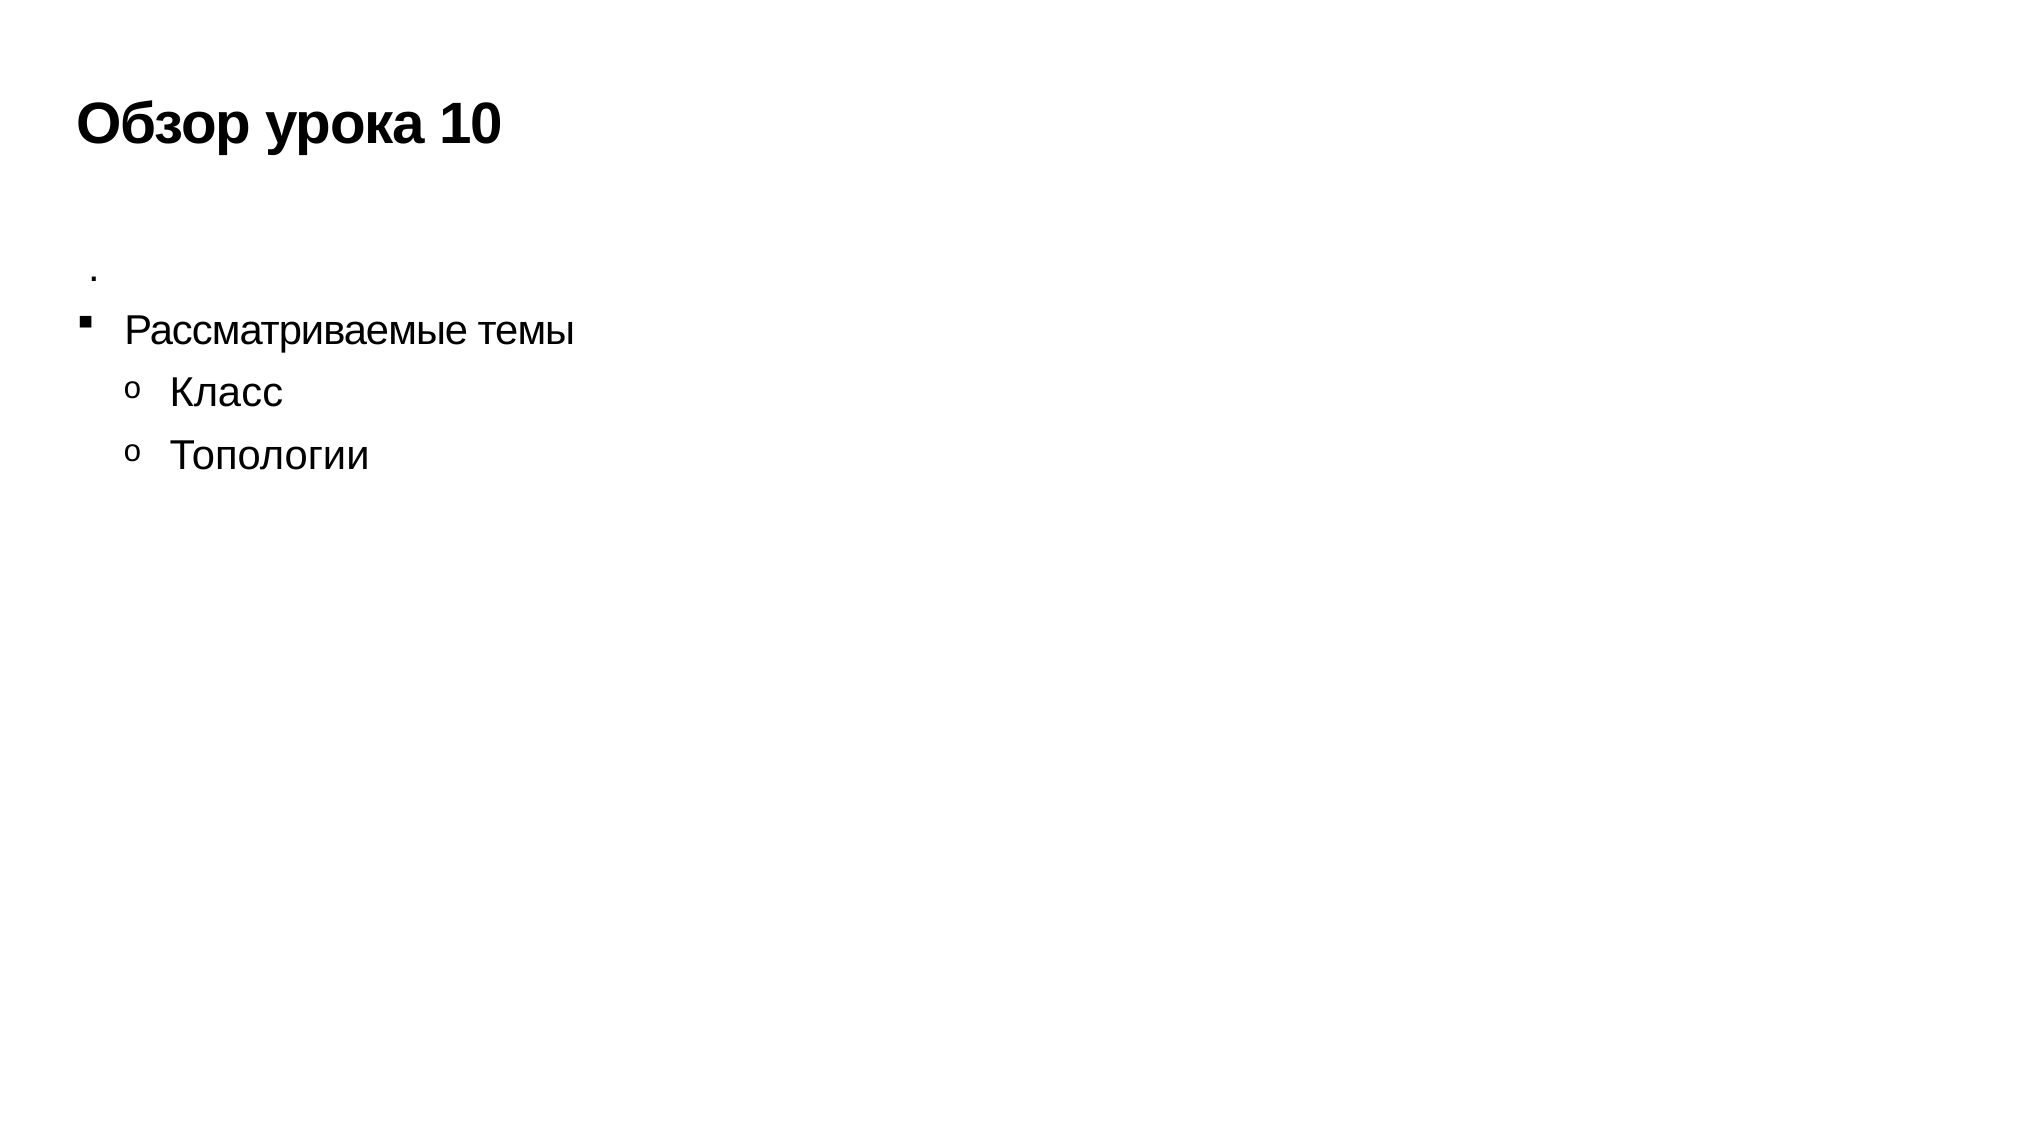

# Обзор урока 10
 .
Рассматриваемые темы
Класс
Топологии